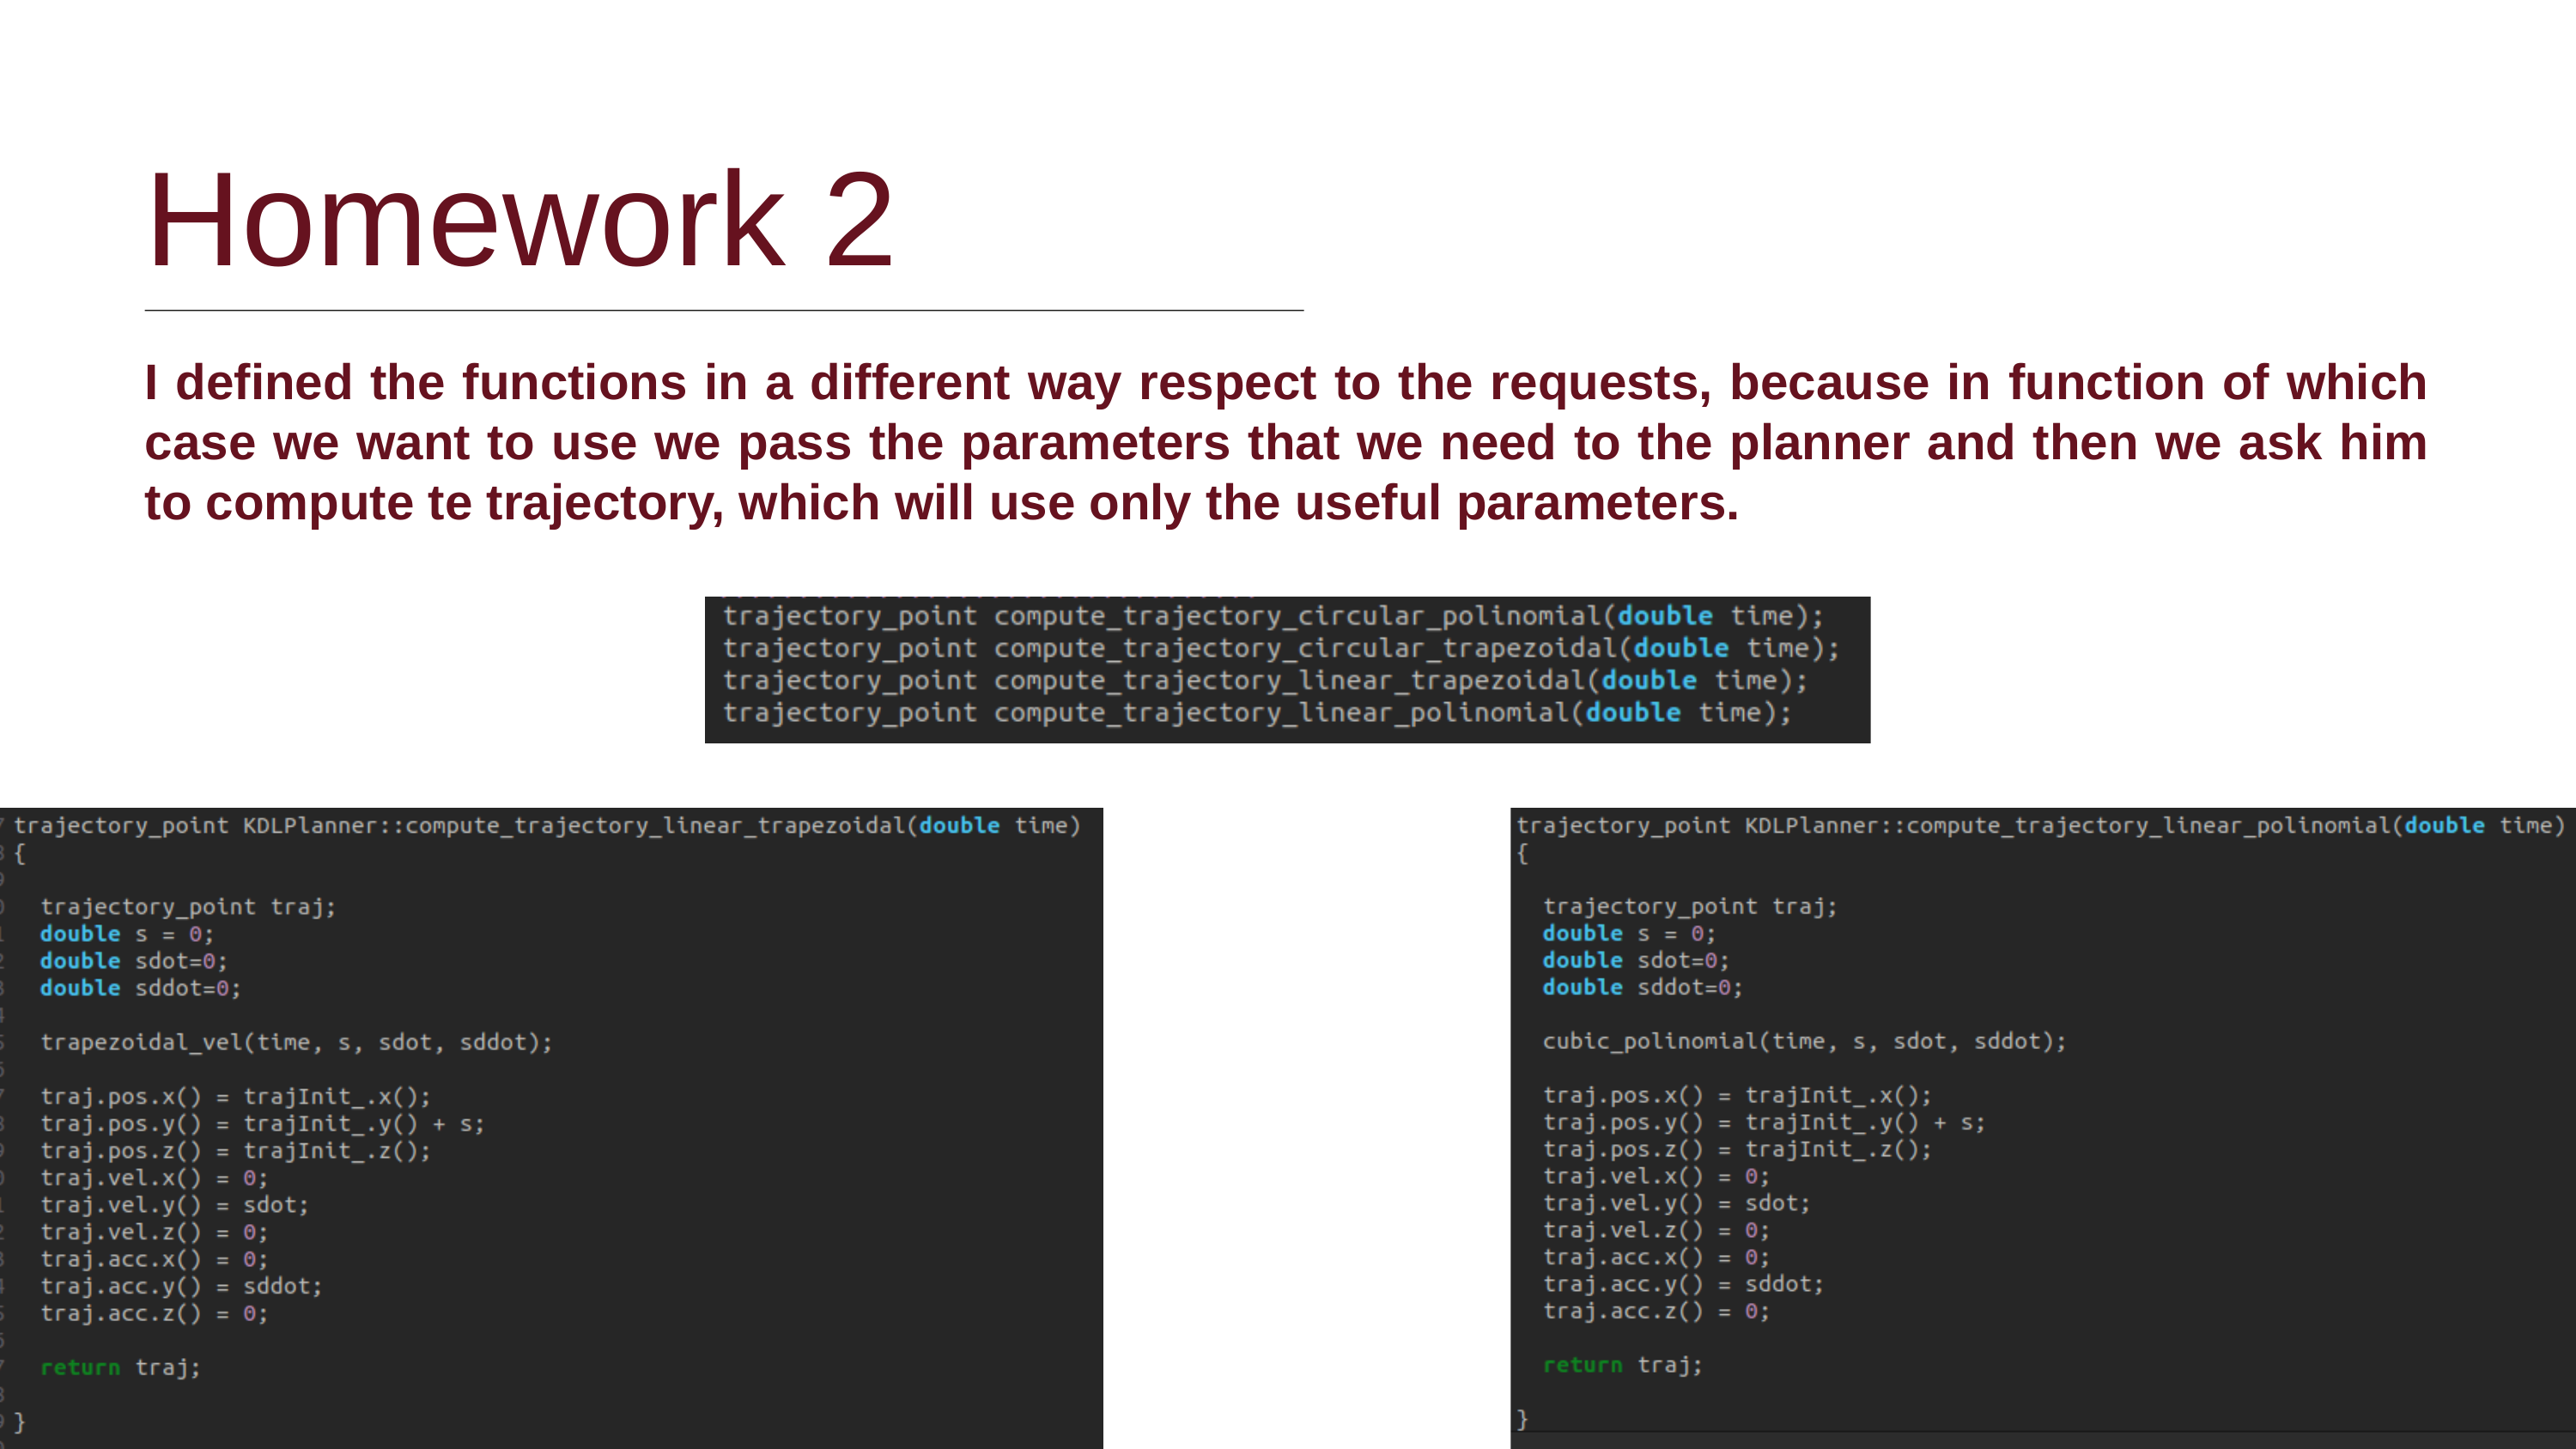

Homework 2

I defined the functions in a different way respect to the requests, because in function of which case we want to use we pass the parameters that we need to the planner and then we ask him to compute te trajectory, which will use only the useful parameters.